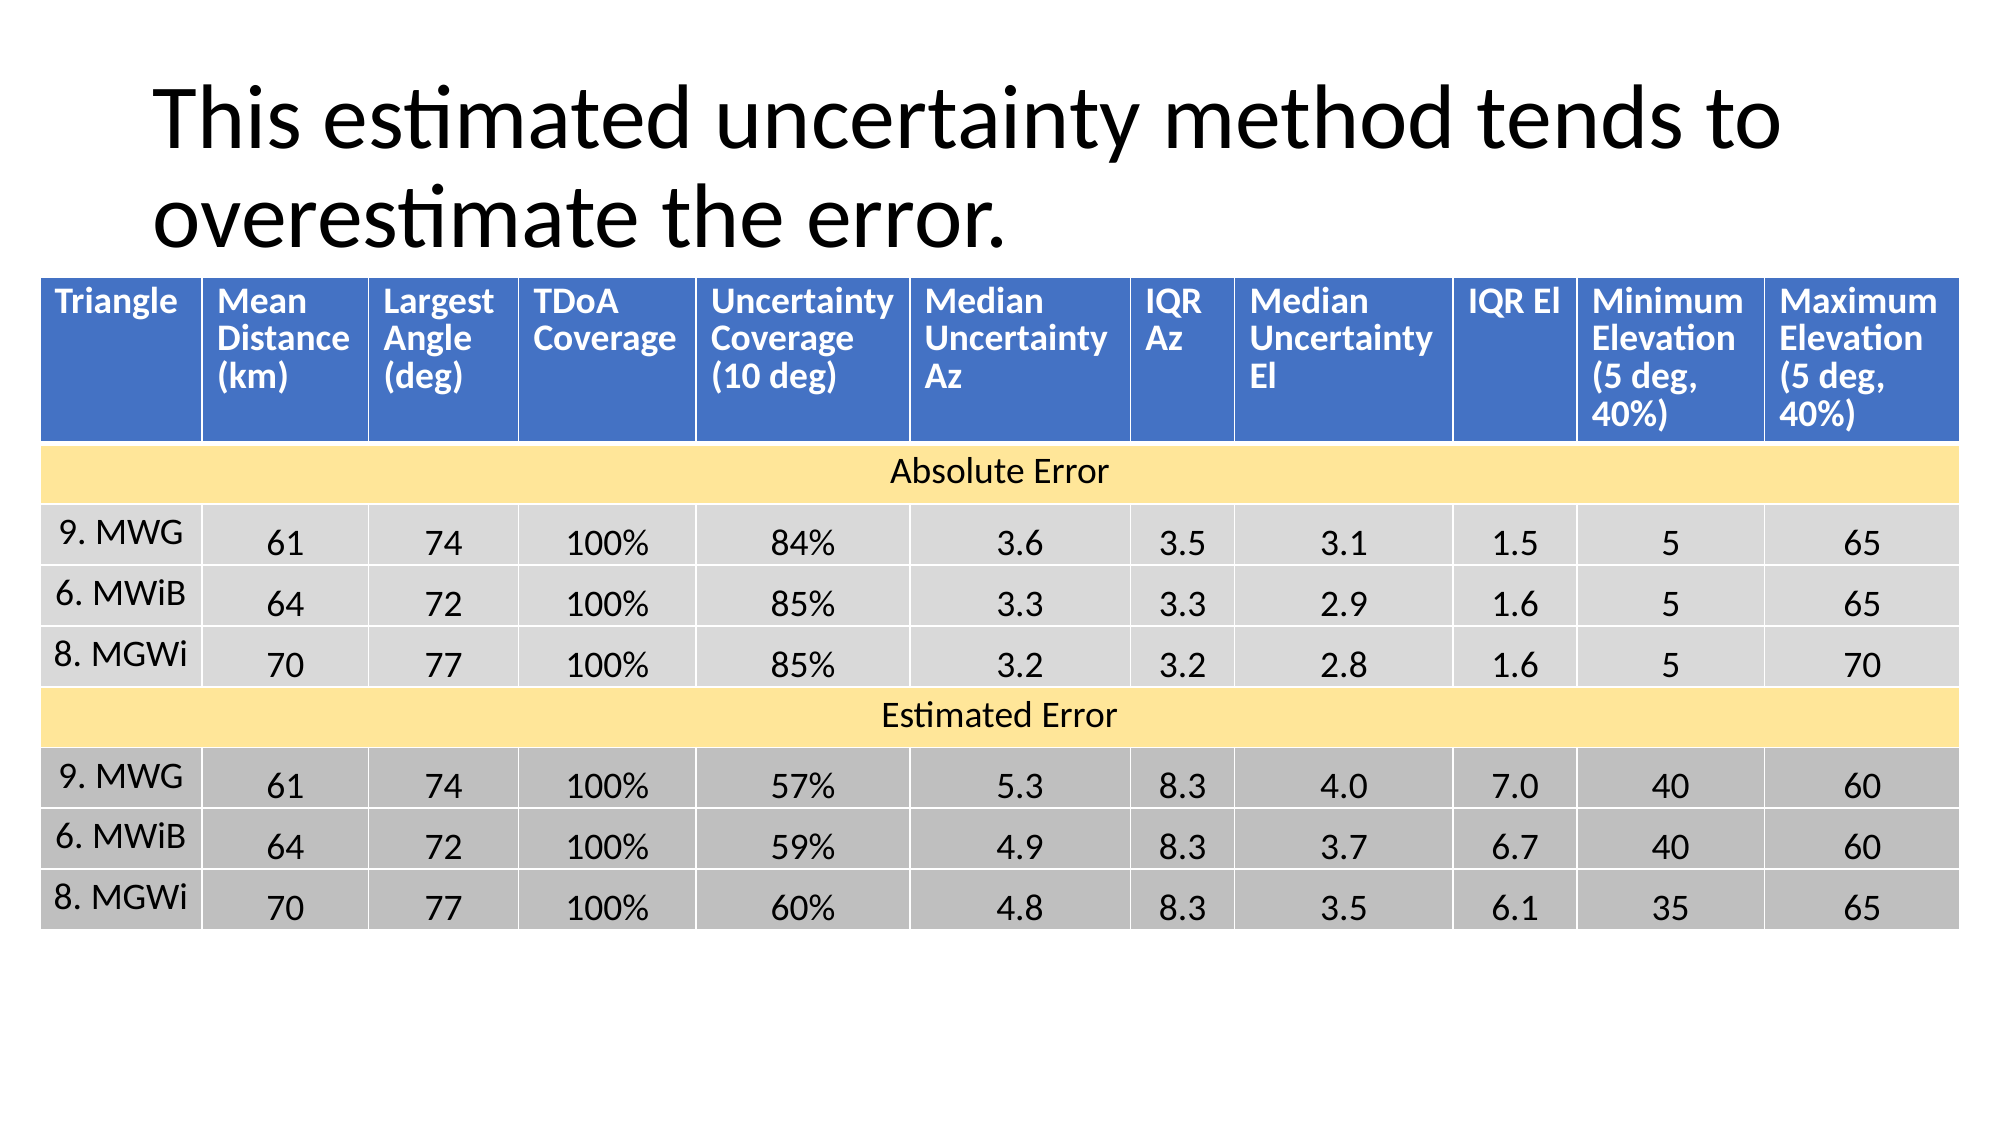

# This estimated uncertainty method tends to overestimate the error.
| Triangle | Mean Distance (km) | Largest Angle (deg) | TDoA Coverage | Uncertainty Coverage (10 deg) | Median Uncertainty Az | IQR Az | Median Uncertainty El | IQR El | Minimum Elevation (5 deg, 40%) | Maximum Elevation (5 deg, 40%) |
| --- | --- | --- | --- | --- | --- | --- | --- | --- | --- | --- |
| Absolute Error |  |  |  |  |  |  |  |  |  |  |
| 9. MWG | 61 | 74 | 100% | 84% | 3.6 | 3.5 | 3.1 | 1.5 | 5 | 65 |
| 6. MWiB | 64 | 72 | 100% | 85% | 3.3 | 3.3 | 2.9 | 1.6 | 5 | 65 |
| 8. MGWi | 70 | 77 | 100% | 85% | 3.2 | 3.2 | 2.8 | 1.6 | 5 | 70 |
| Estimated Error |  |  |  |  |  |  |  |  |  |  |
| 9. MWG | 61 | 74 | 100% | 57% | 5.3 | 8.3 | 4.0 | 7.0 | 40 | 60 |
| 6. MWiB | 64 | 72 | 100% | 59% | 4.9 | 8.3 | 3.7 | 6.7 | 40 | 60 |
| 8. MGWi | 70 | 77 | 100% | 60% | 4.8 | 8.3 | 3.5 | 6.1 | 35 | 65 |